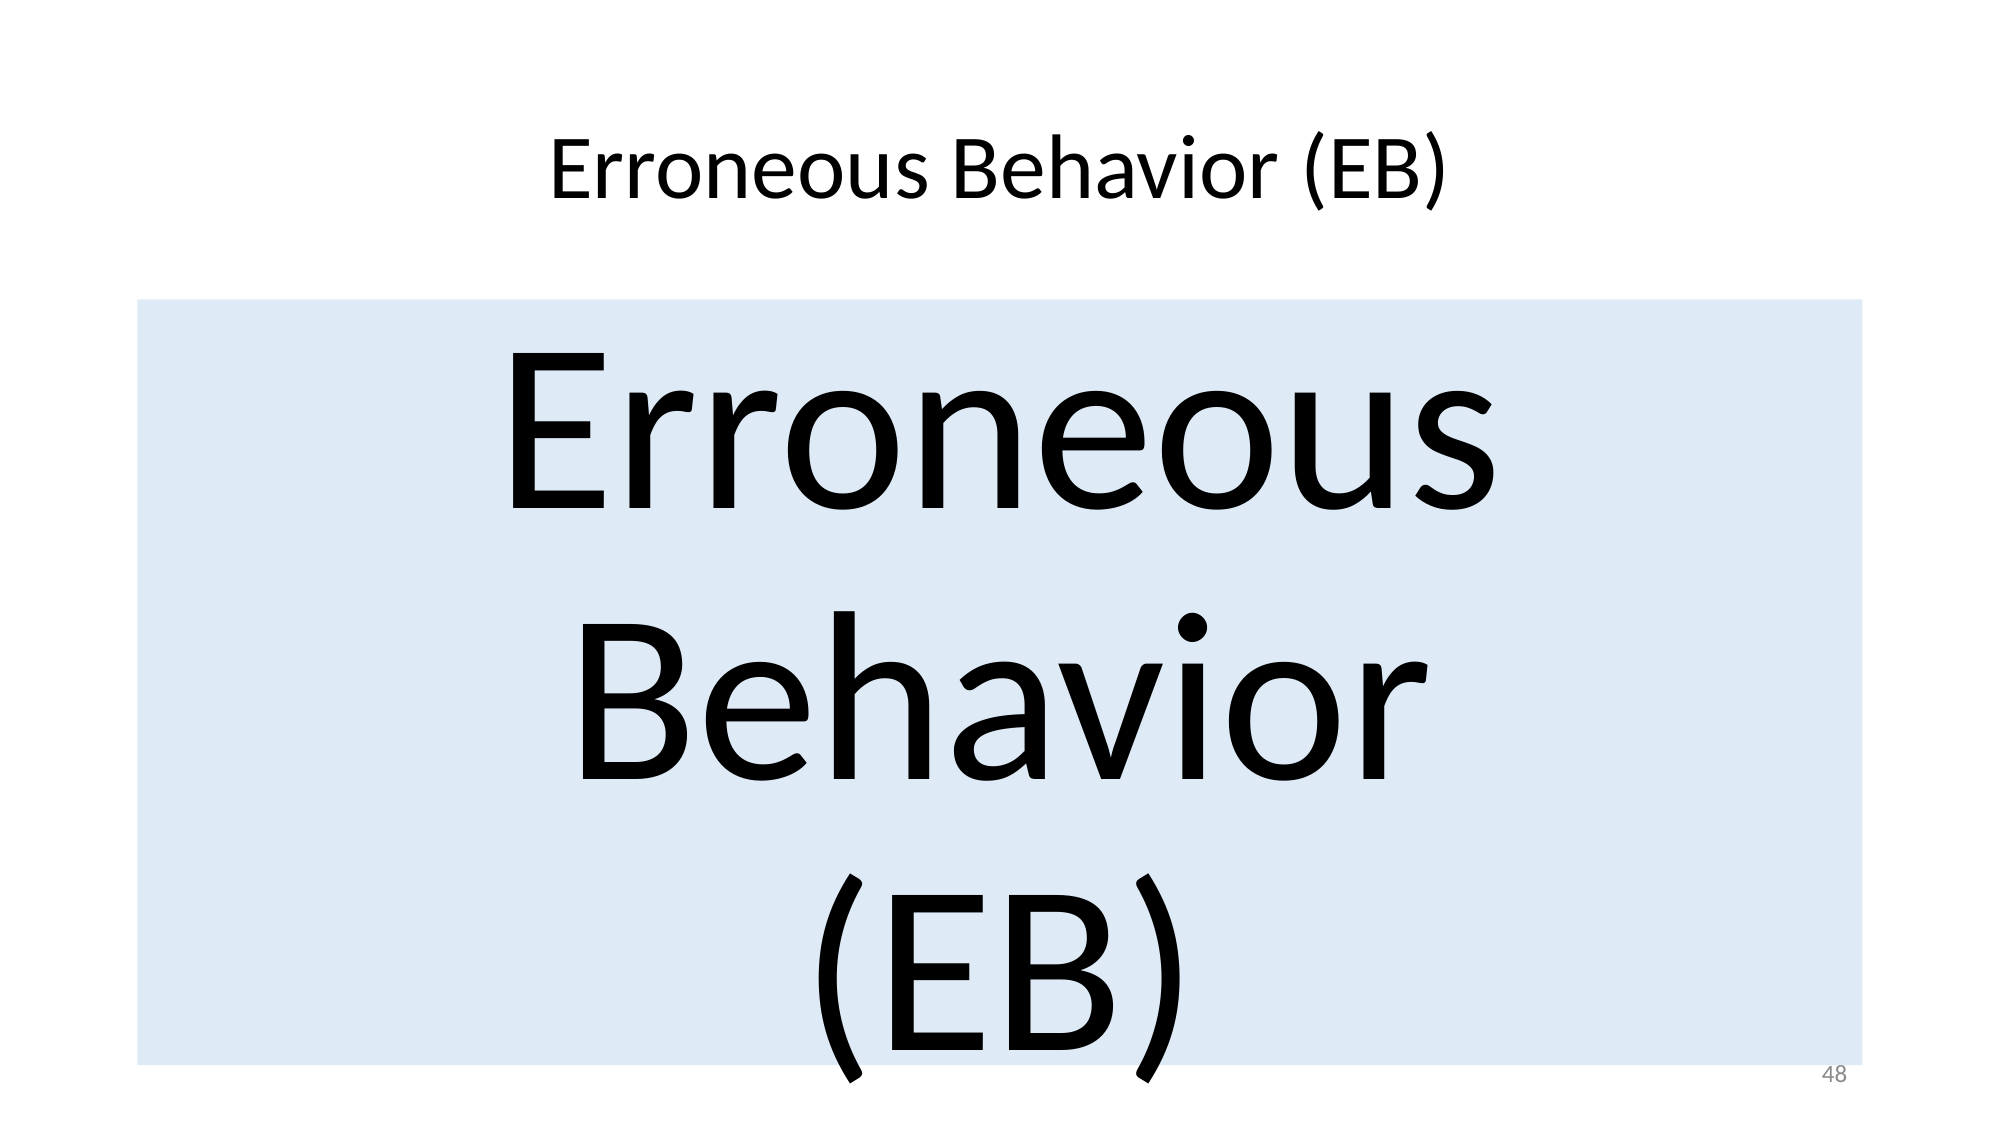

# Erroneous Behavior (EB)
Erroneous
Behavior
(EB)
48